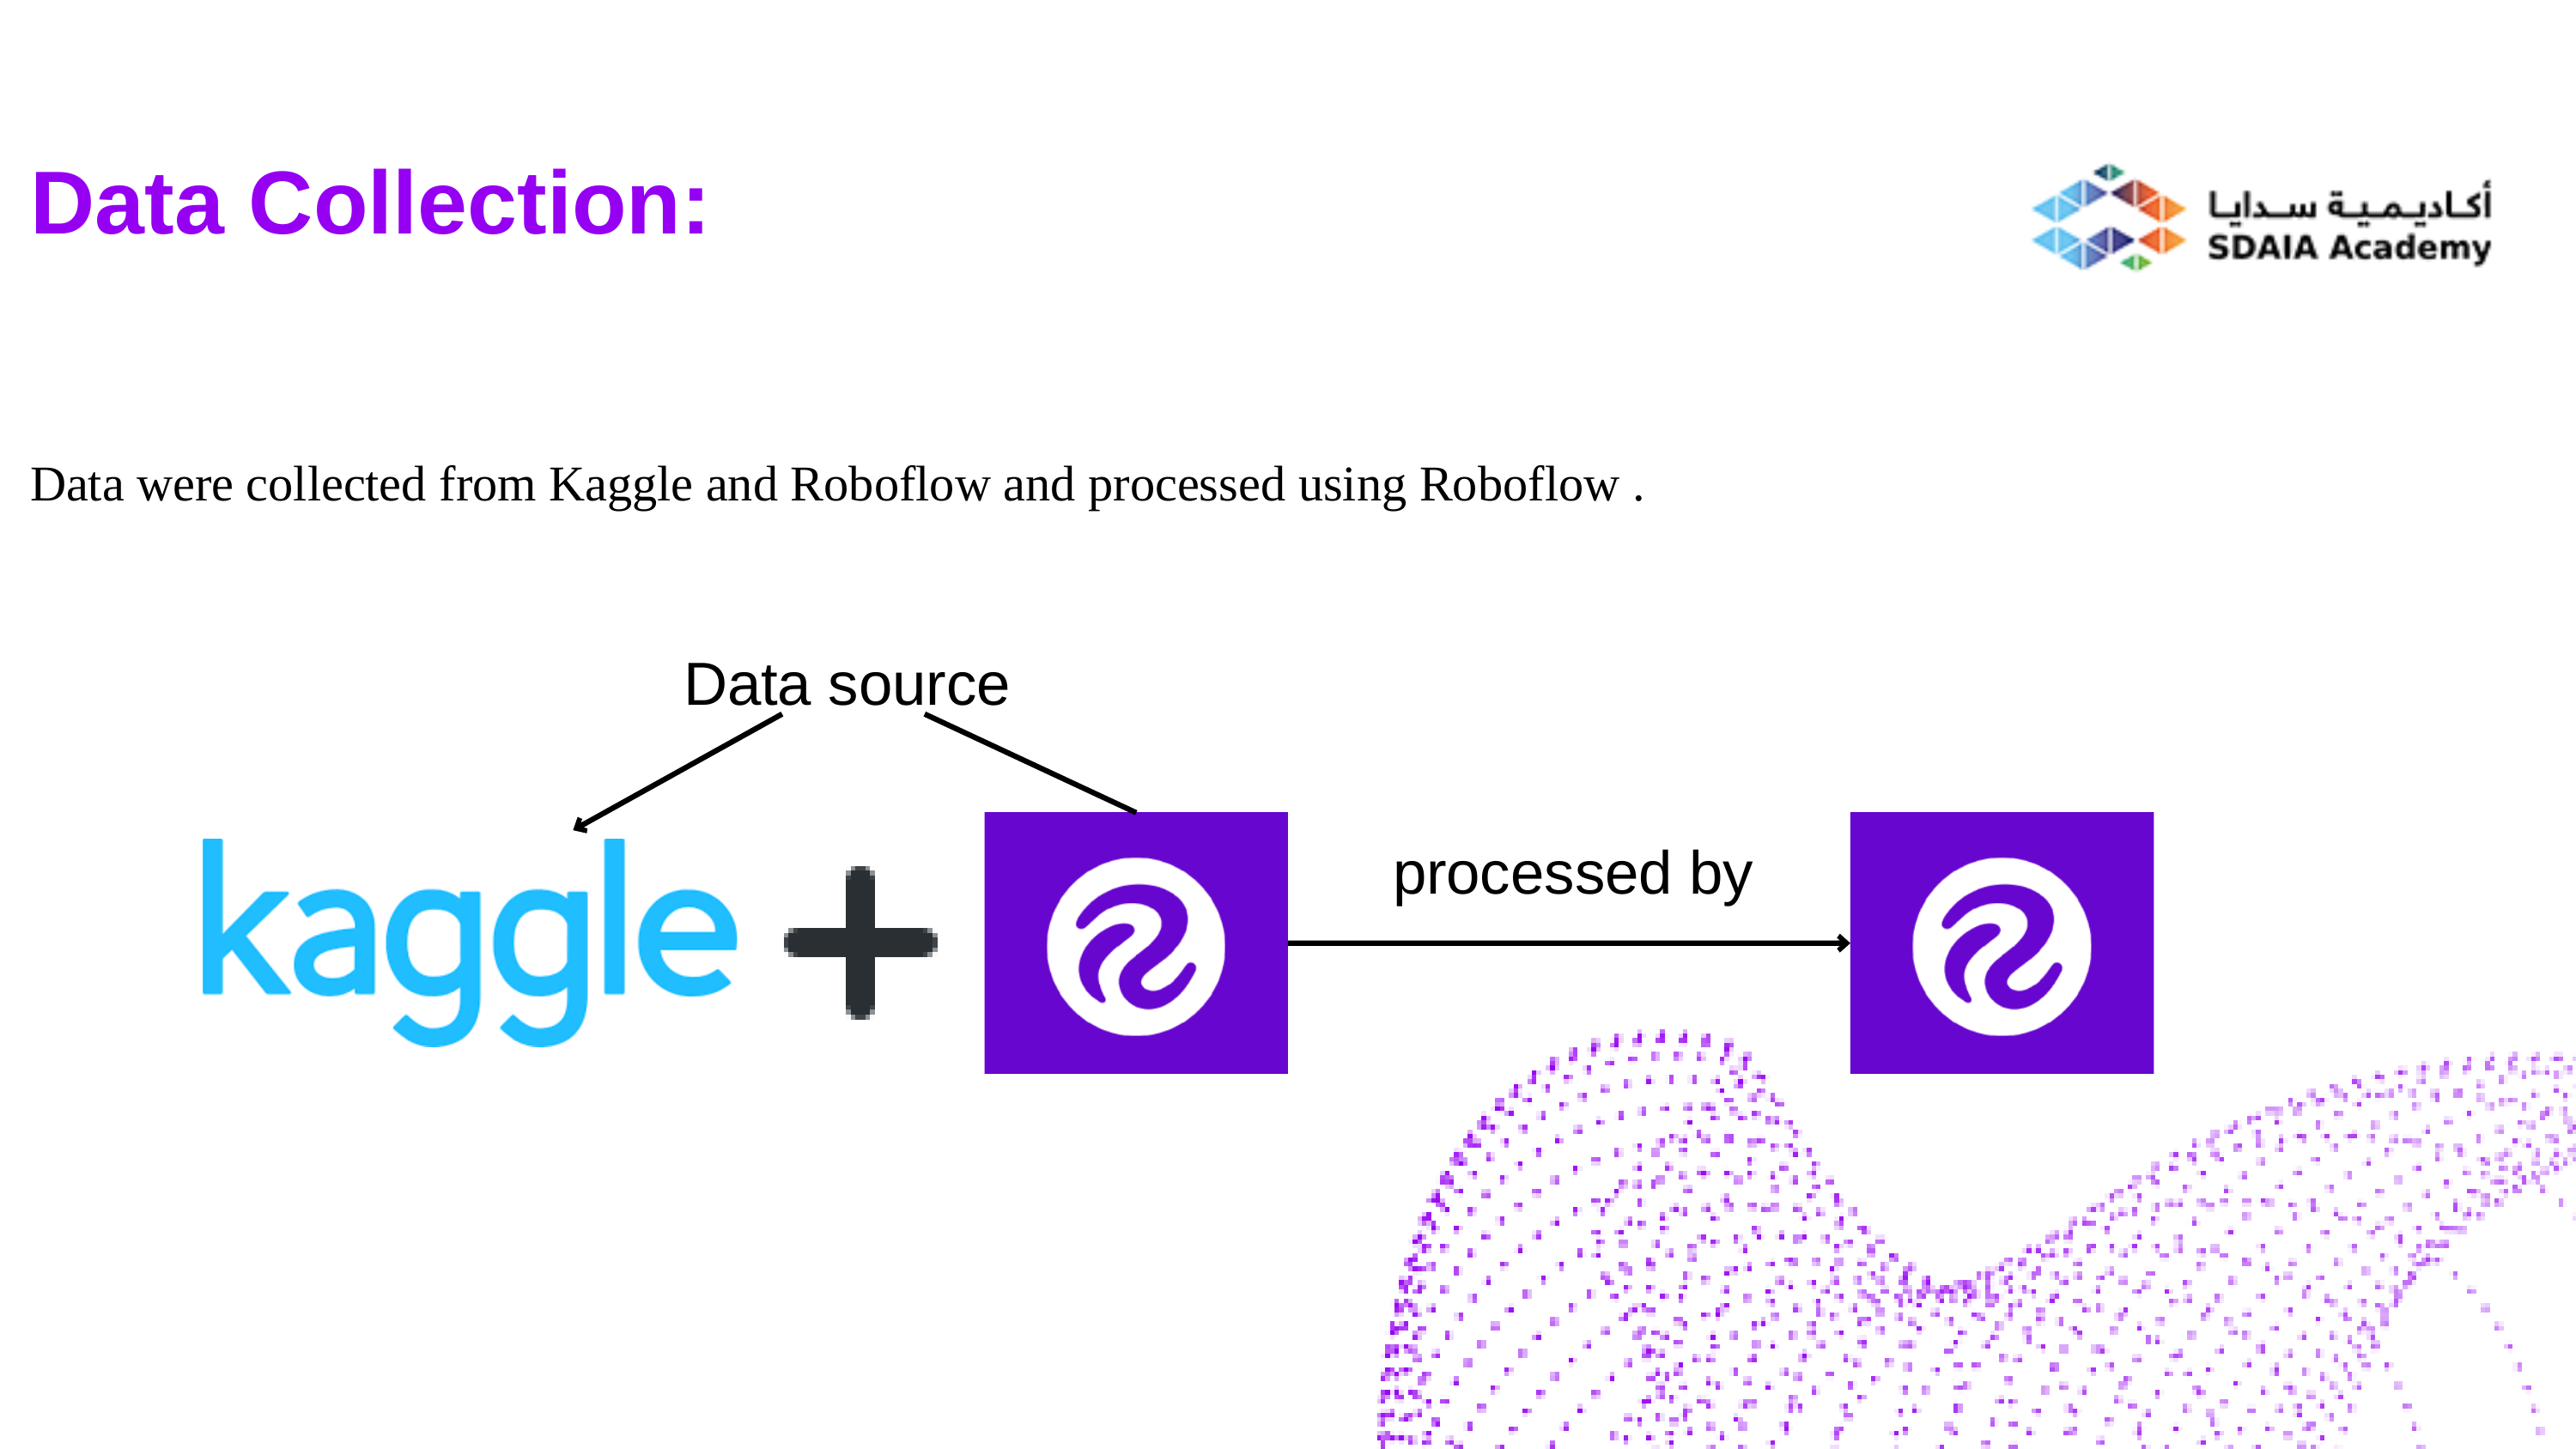

Data Collection:
Data were collected from Kaggle and Roboflow and processed using Roboflow .
Data source

processed by